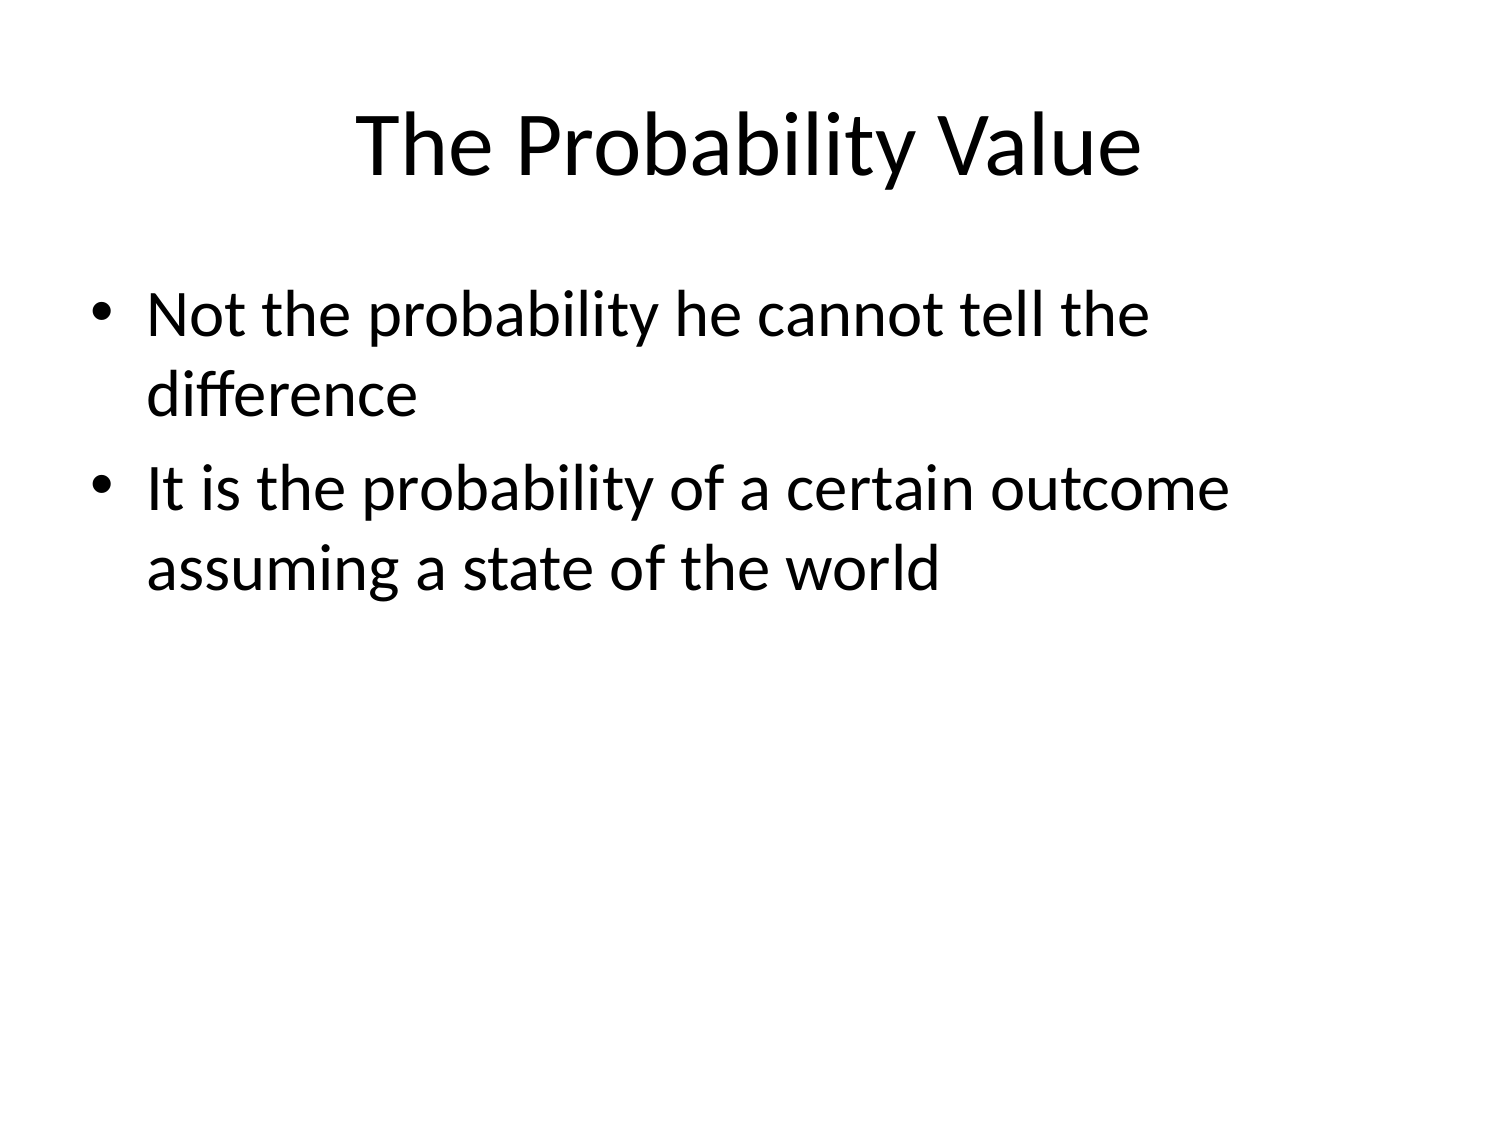

# The Probability Value
Not the probability he cannot tell the difference
It is the probability of a certain outcome assuming a state of the world